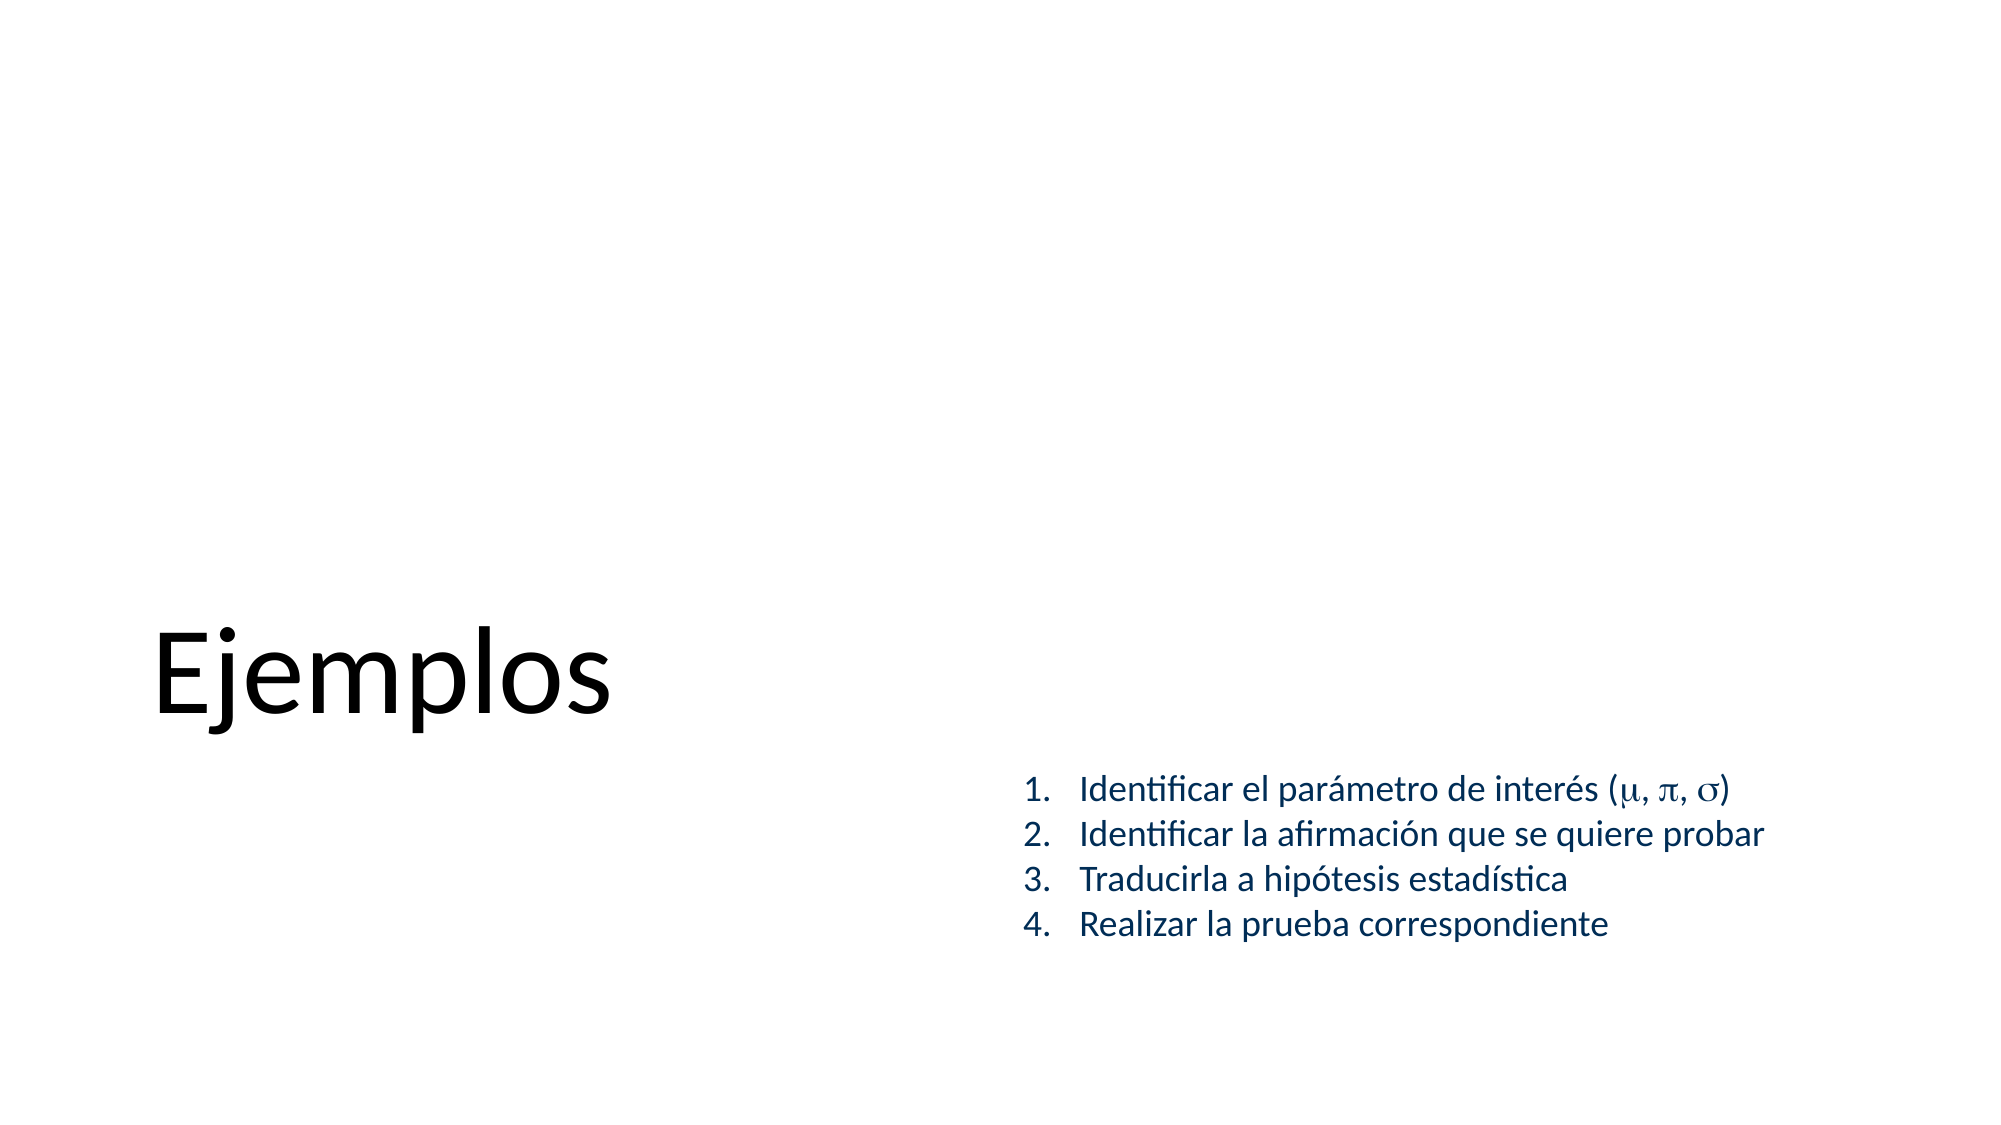

# Ejemplos
Identificar el parámetro de interés (μ, π, σ)
Identificar la afirmación que se quiere probar
Traducirla a hipótesis estadística
Realizar la prueba correspondiente